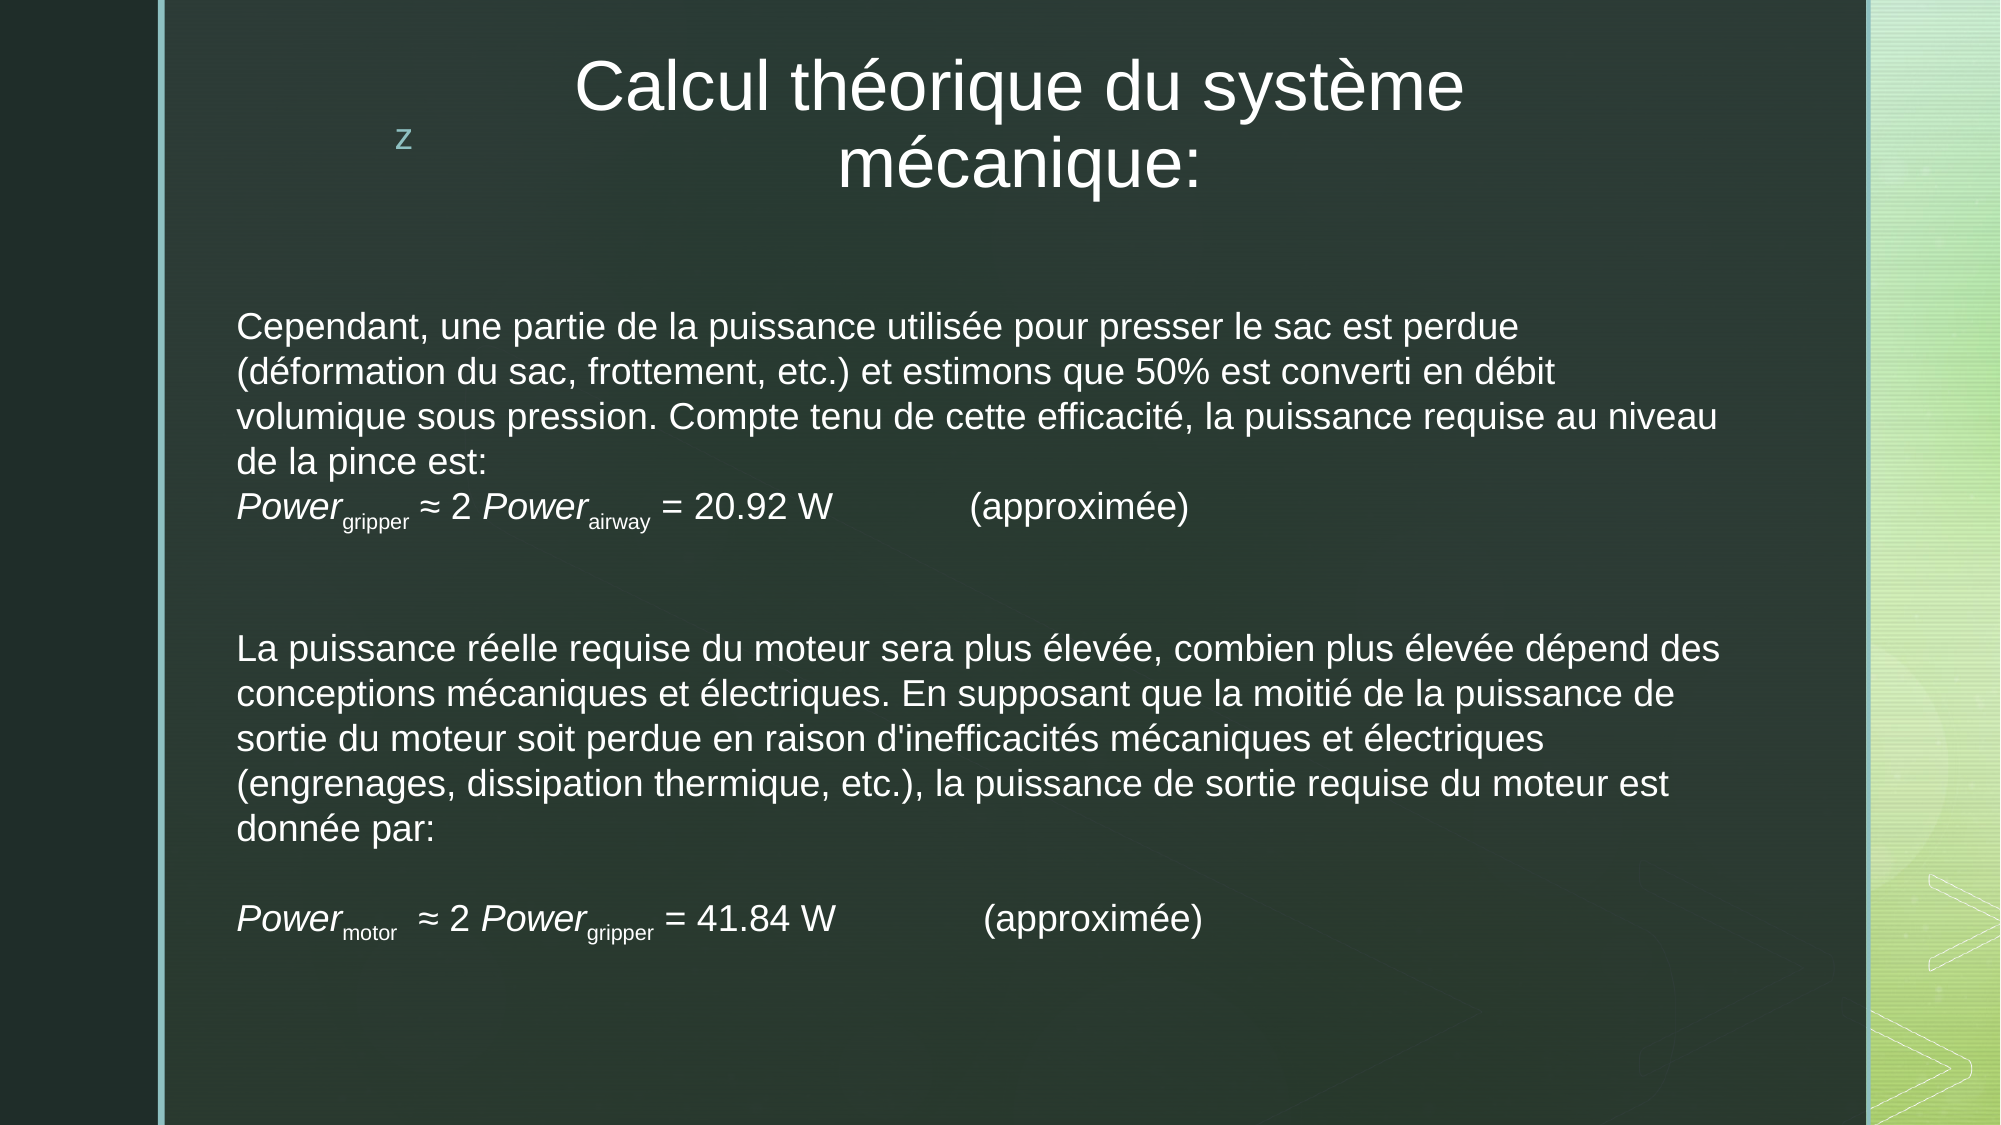

# Calcul théorique du système mécanique:
Cependant, une partie de la puissance utilisée pour presser le sac est perdue (déformation du sac, frottement, etc.) et estimons que 50% est converti en débit volumique sous pression. Compte tenu de cette efficacité, la puissance requise au niveau de la pince est:
Powergripper ≈ 2 Powerairway = 20.92 W             (approximée)

La puissance réelle requise du moteur sera plus élevée, combien plus élevée dépend des conceptions mécaniques et électriques. En supposant que la moitié de la puissance de sortie du moteur soit perdue en raison d'inefficacités mécaniques et électriques (engrenages, dissipation thermique, etc.), la puissance de sortie requise du moteur est donnée par:

Powermotor  ≈ 2 Powergripper = 41.84 W              (approximée)